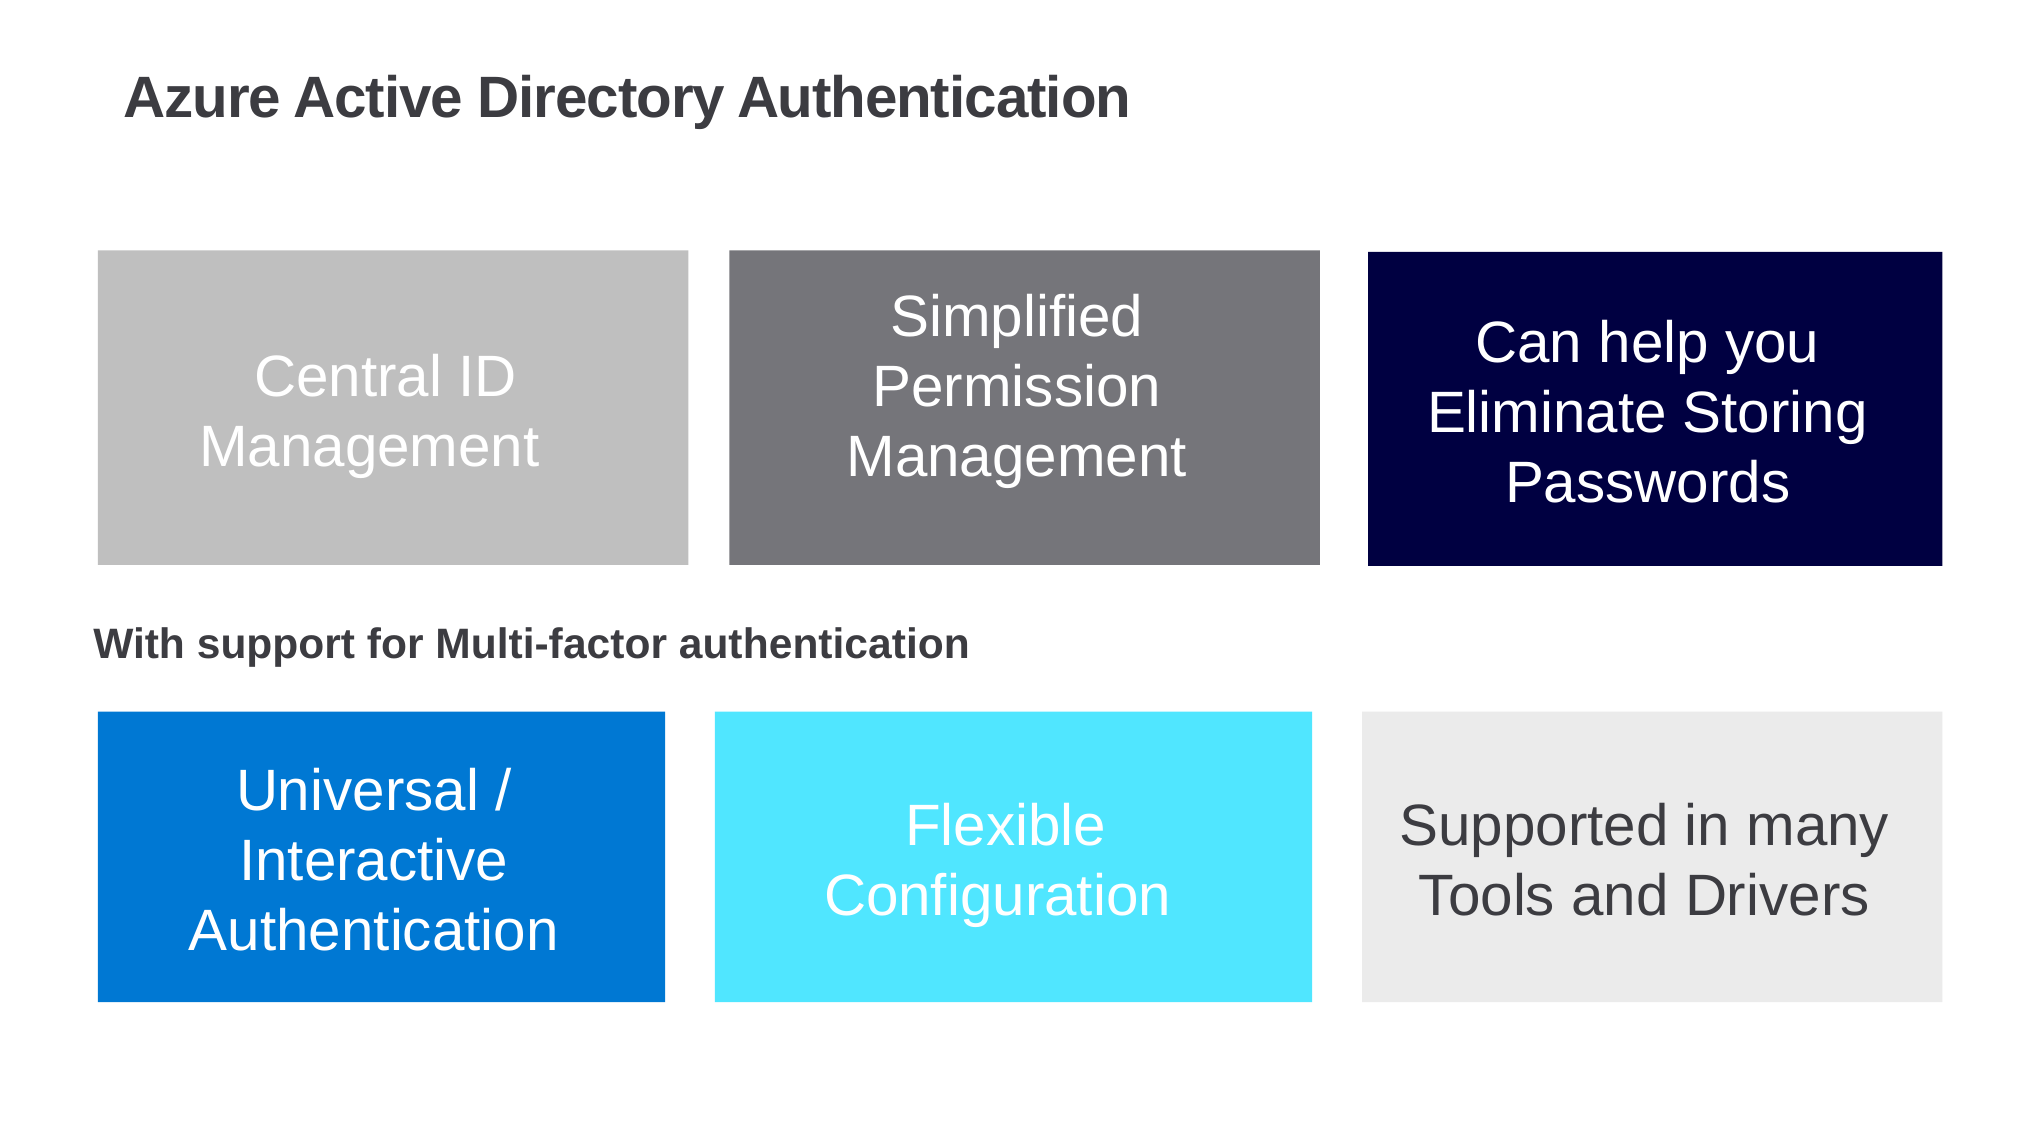

# Azure Active Directory Authentication
Simplified Permission Management

Central ID Management
Can help you Eliminate Storing Passwords
With support for Multi-factor authentication
Supported in many Tools and Drivers
Universal / Interactive Authentication
Flexible Configuration